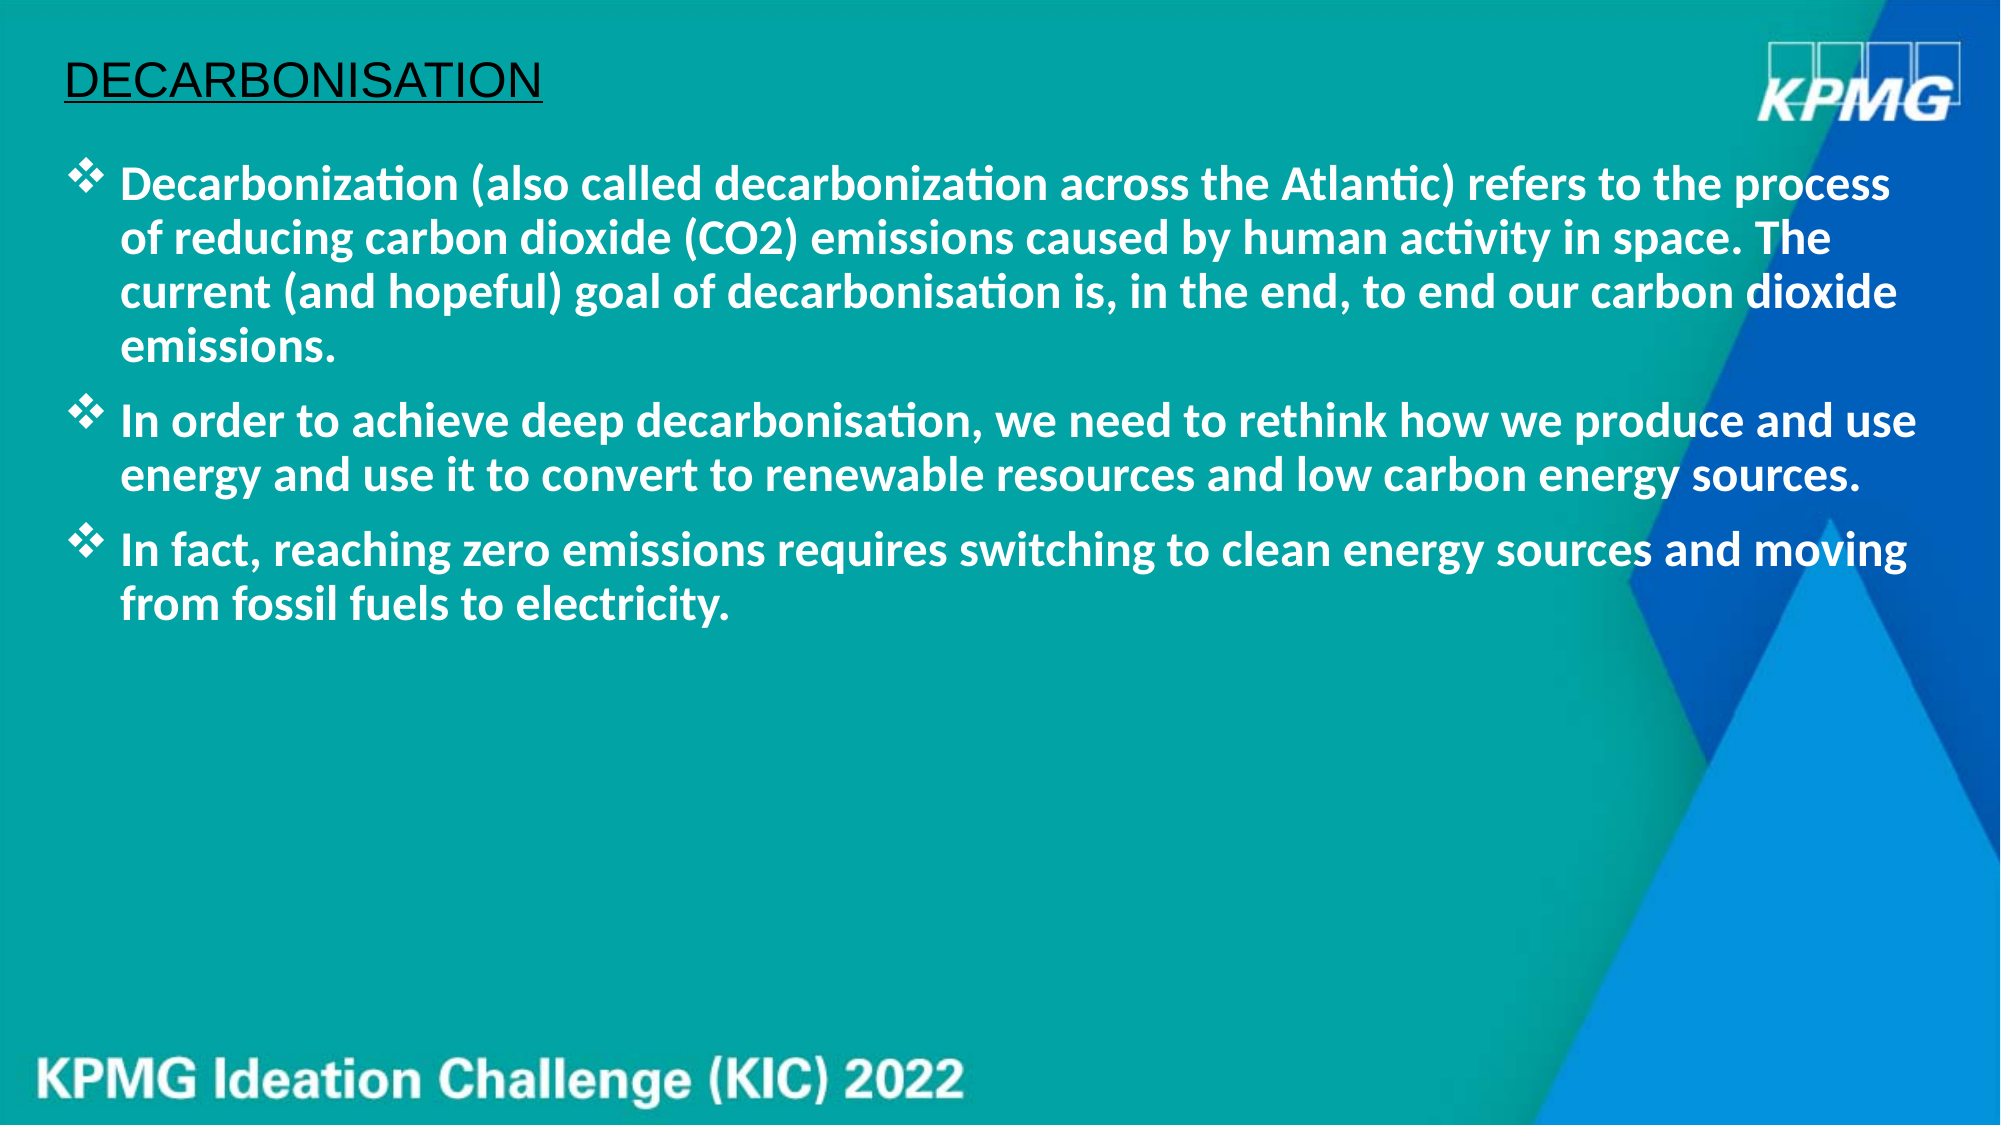

# DECARBONISATION
Decarbonization (also called decarbonization across the Atlantic) refers to the process of reducing carbon dioxide (CO2) emissions caused by human activity in space. The current (and hopeful) goal of decarbonisation is, in the end, to end our carbon dioxide emissions.
In order to achieve deep decarbonisation, we need to rethink how we produce and use energy and use it to convert to renewable resources and low carbon energy sources.
In fact, reaching zero emissions requires switching to clean energy sources and moving from fossil fuels to electricity.